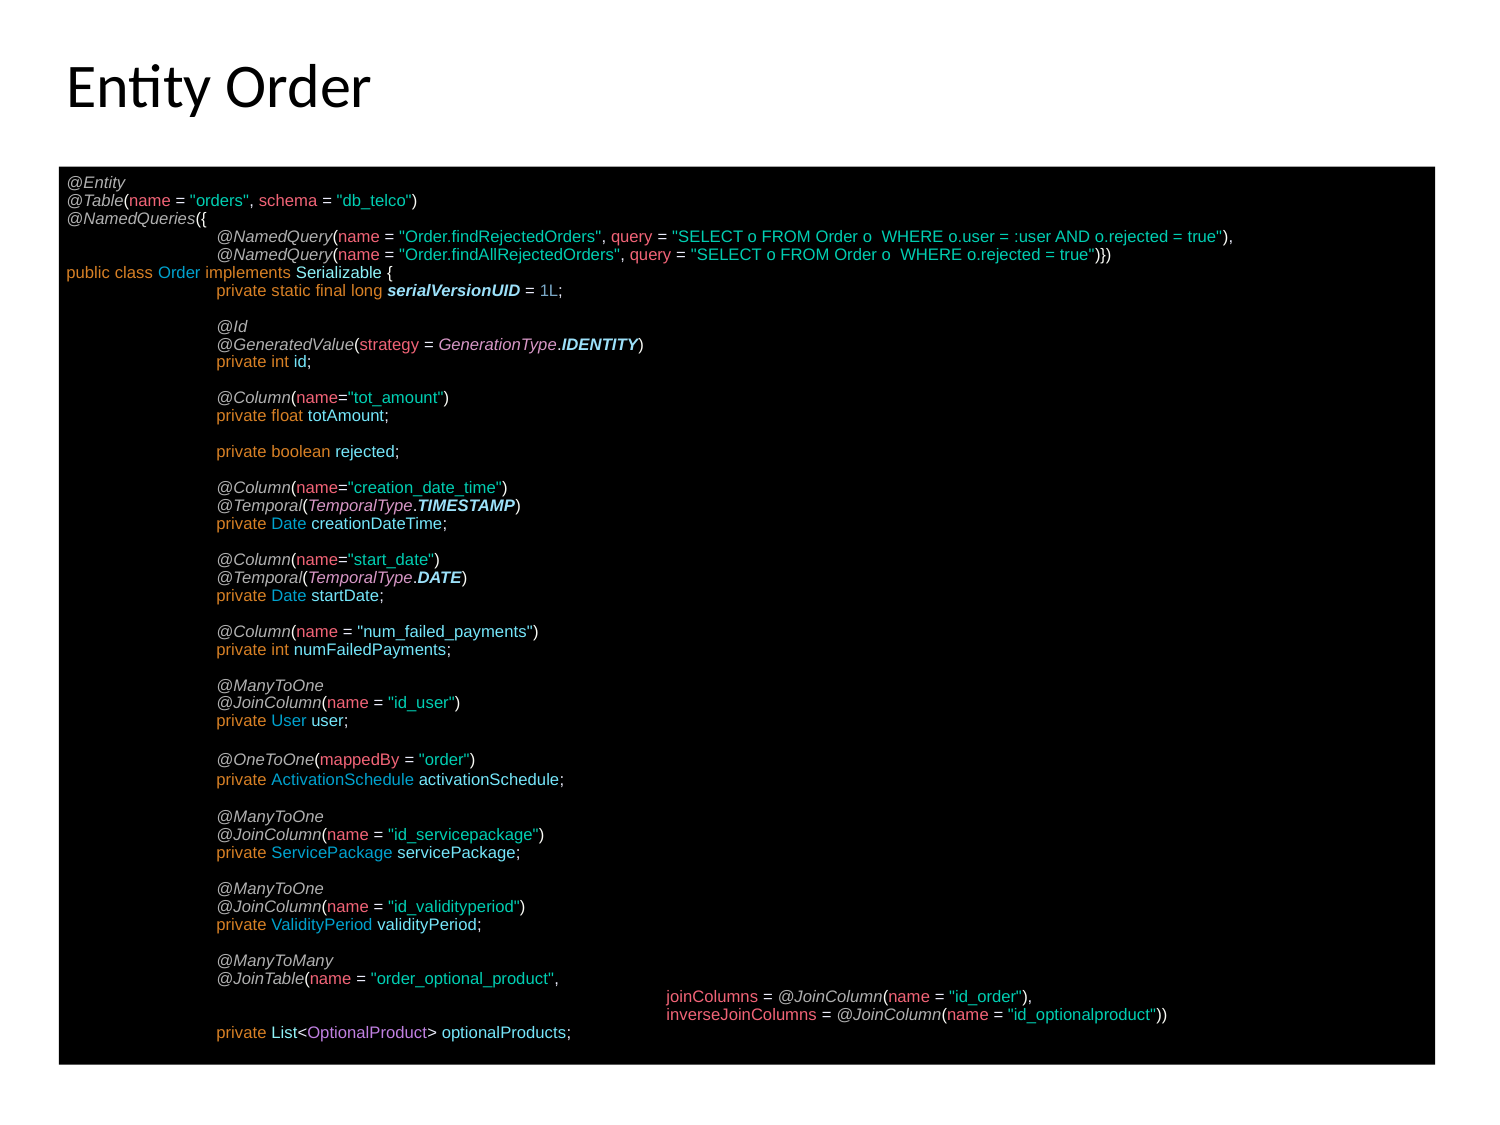

# Entity Order
@Entity
@Table(name = "orders", schema = "db_telco")
@NamedQueries({
	@NamedQuery(name = "Order.findRejectedOrders", query = "SELECT o FROM Order o  WHERE o.user = :user AND o.rejected = true"),
	@NamedQuery(name = "Order.findAllRejectedOrders", query = "SELECT o FROM Order o  WHERE o.rejected = true")})
public class Order implements Serializable {
	private static final long serialVersionUID = 1L;

	@Id
	@GeneratedValue(strategy = GenerationType.IDENTITY)
	private int id;

	@Column(name="tot_amount")
	private float totAmount;

	private boolean rejected;

	@Column(name="creation_date_time")
	@Temporal(TemporalType.TIMESTAMP)
	private Date creationDateTime;

	@Column(name="start_date")
	@Temporal(TemporalType.DATE)
	private Date startDate;

	@Column(name = "num_failed_payments")
	private int numFailedPayments;

	@ManyToOne
	@JoinColumn(name = "id_user")
	private User user;

	@OneToOne(mappedBy = "order")
	private ActivationSchedule activationSchedule;

	@ManyToOne
	@JoinColumn(name = "id_servicepackage")
	private ServicePackage servicePackage;

	@ManyToOne
	@JoinColumn(name = "id_validityperiod")
	private ValidityPeriod validityPeriod;

	@ManyToMany
	@JoinTable(name = "order_optional_product",
				joinColumns = @JoinColumn(name = "id_order"),
				inverseJoinColumns = @JoinColumn(name = "id_optionalproduct"))
	private List<OptionalProduct> optionalProducts;